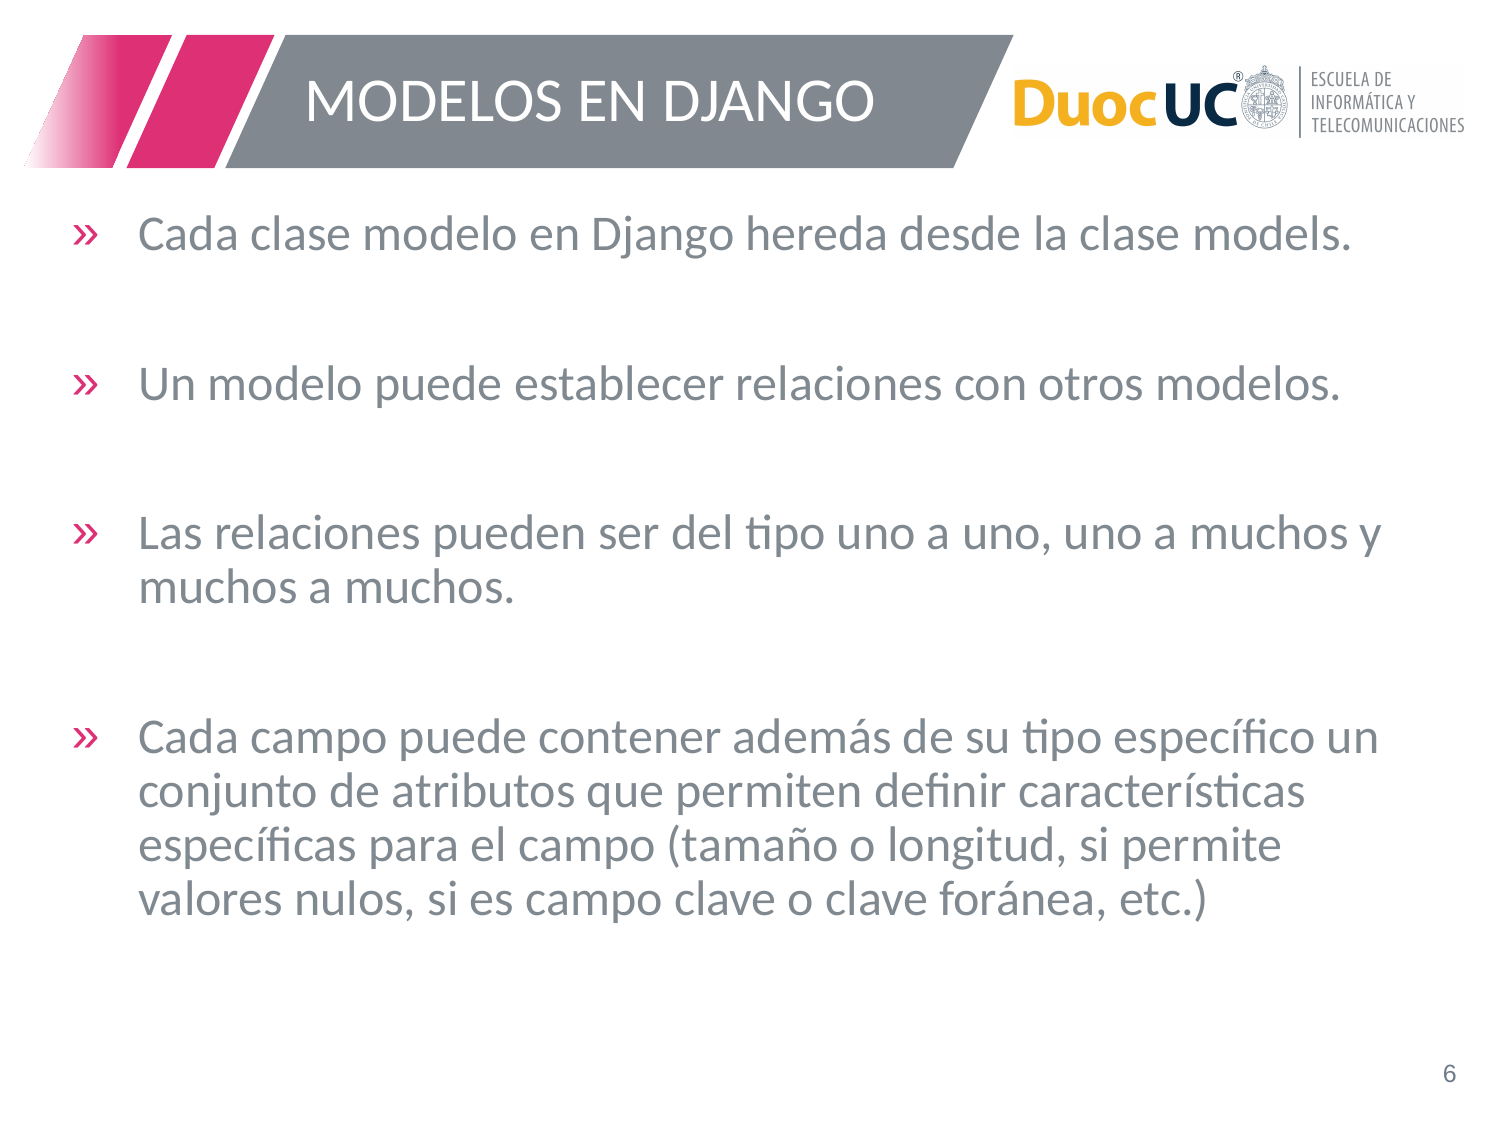

# MODELOS EN DJANGO
Cada clase modelo en Django hereda desde la clase models.

Un modelo puede establecer relaciones con otros modelos.

Las relaciones pueden ser del tipo uno a uno, uno a muchos y muchos a muchos.

Cada campo puede contener además de su tipo específico un conjunto de atributos que permiten definir características específicas para el campo (tamaño o longitud, si permite valores nulos, si es campo clave o clave foránea, etc.)